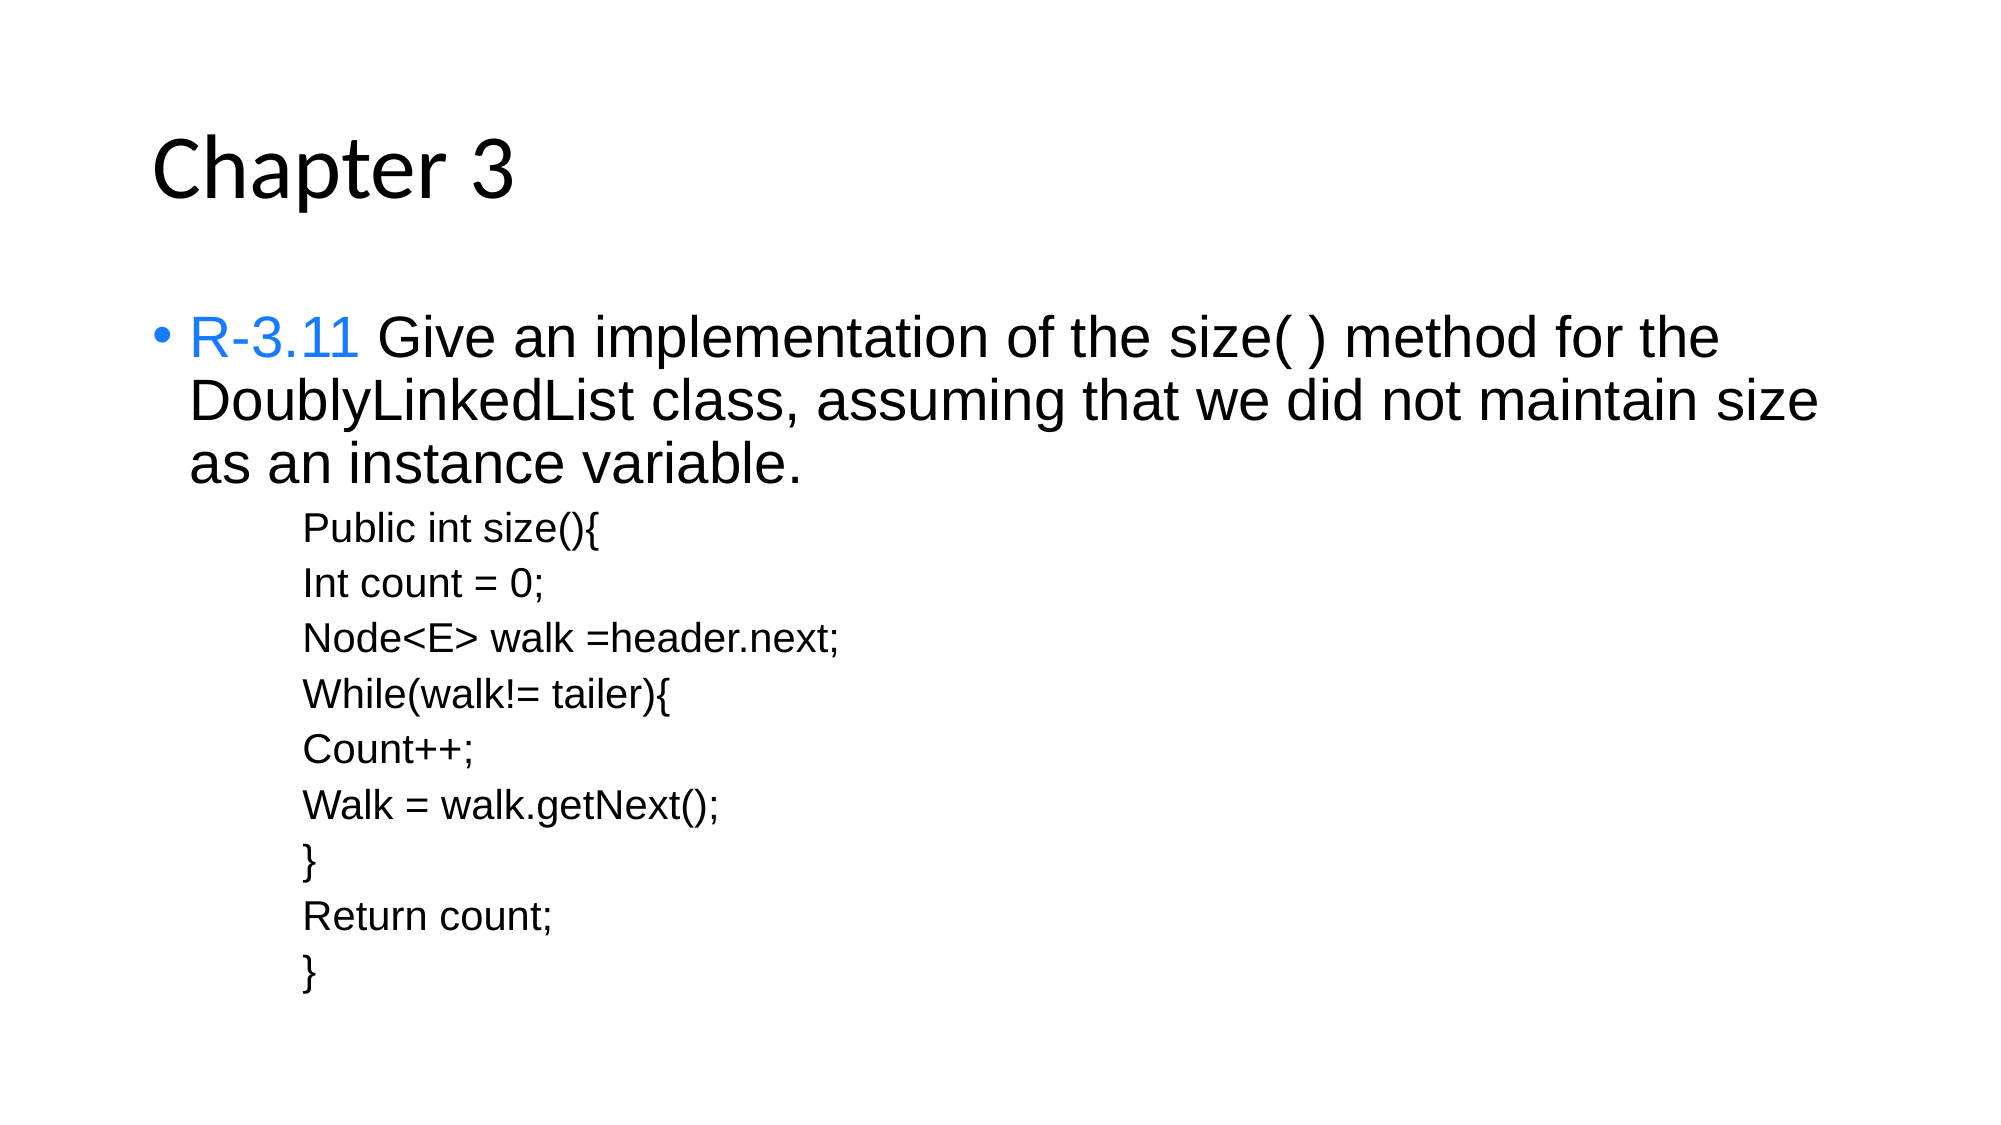

# Chapter 3
R-3.11 Give an implementation of the size( ) method for the DoublyLinkedList class, assuming that we did not maintain size as an instance variable.
Public int size(){
Int count = 0;
Node<E> walk =header.next;
While(walk!= tailer){
Count++;
Walk = walk.getNext();
}
Return count;
}